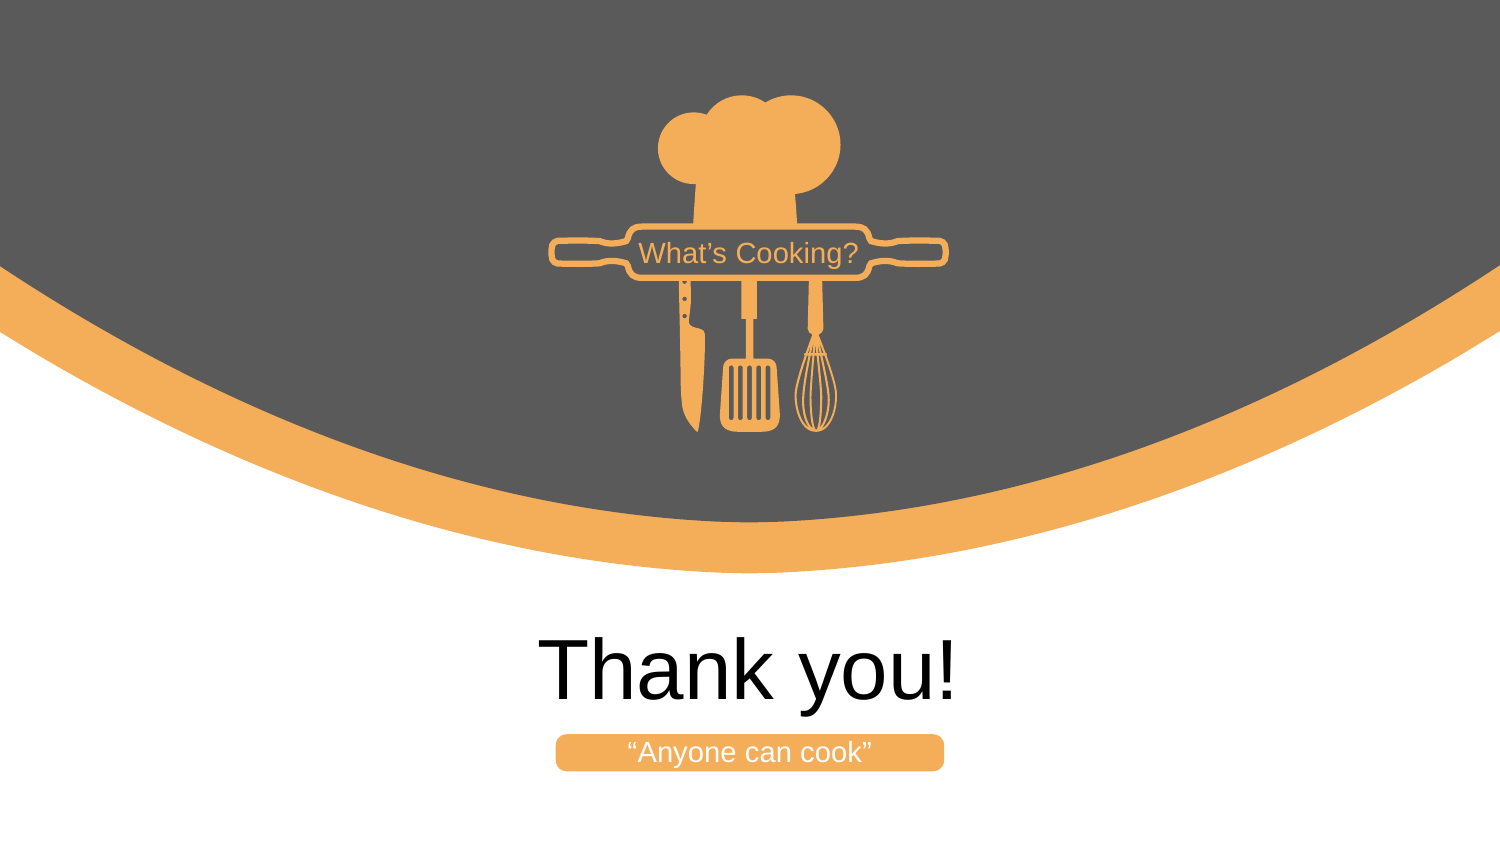

What’s Cooking?
Thank you!
“Anyone can cook”